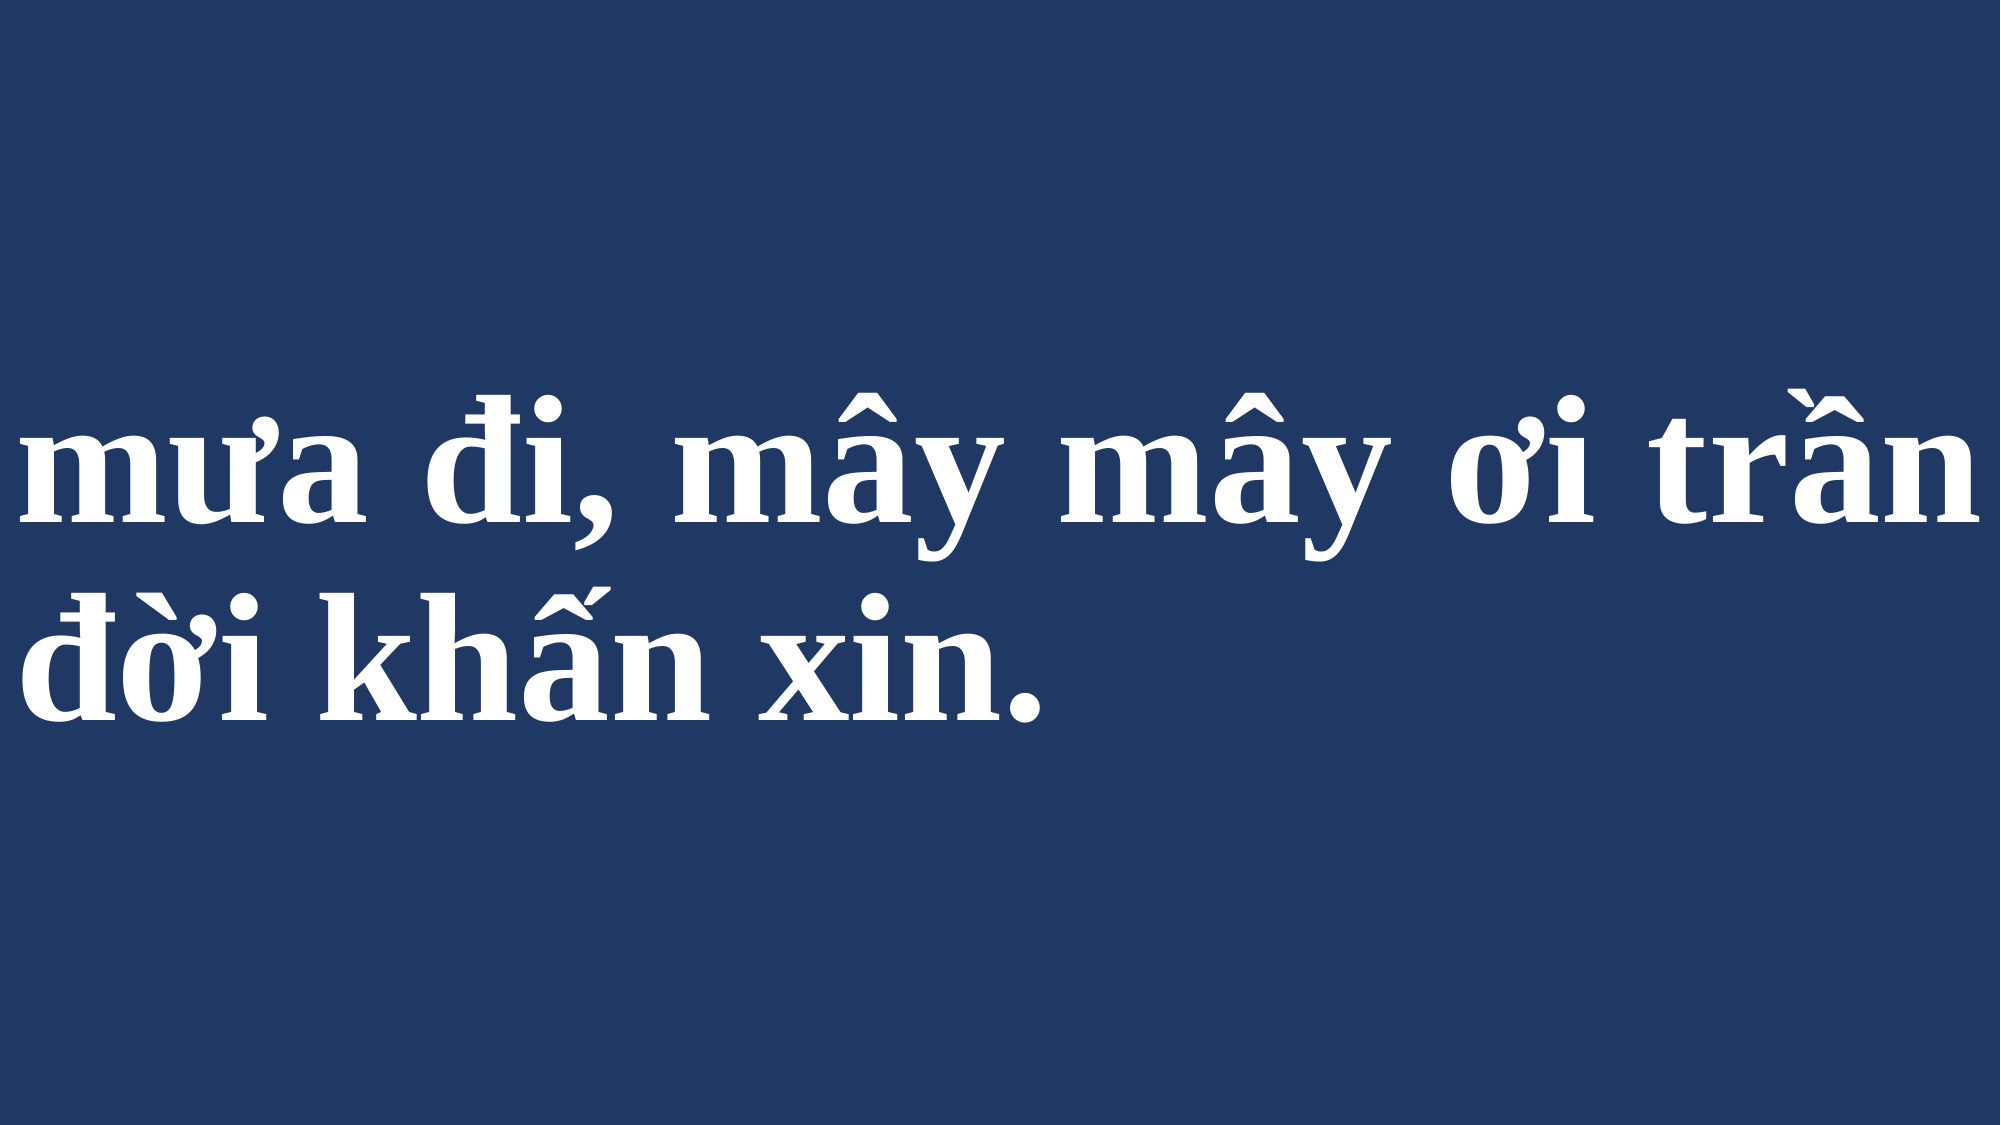

# mưa đi, mây mây ơi trần đời khấn xin.